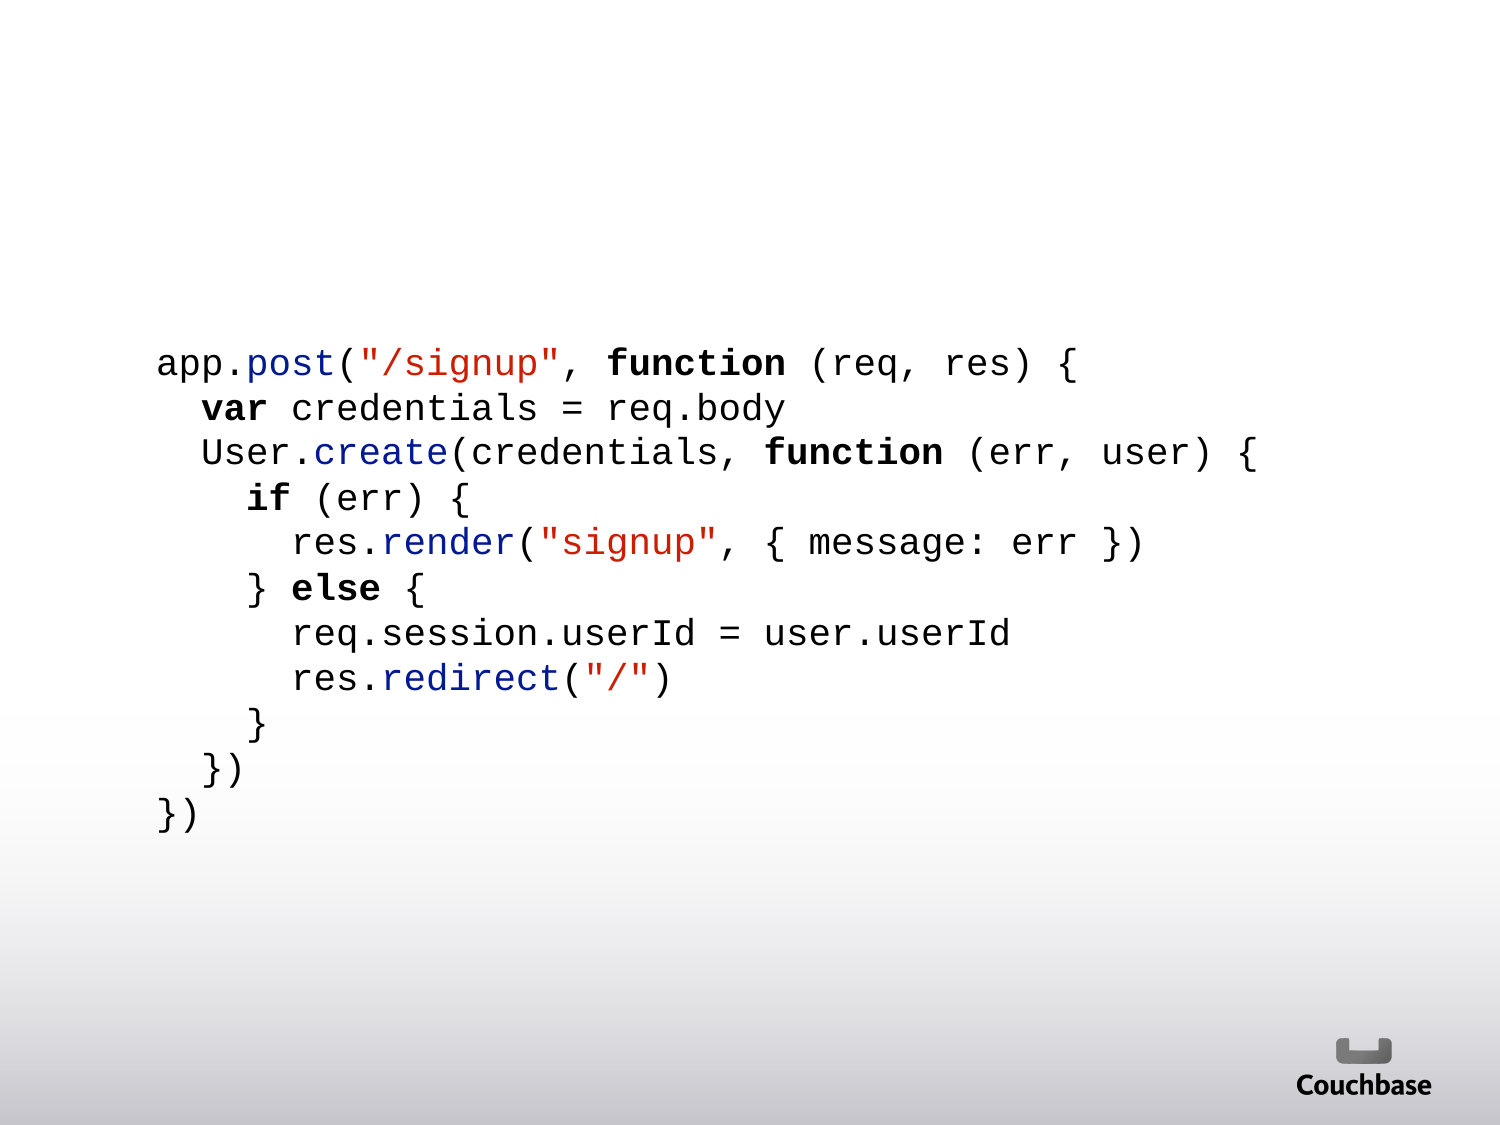

app.post("/signup", function (req, res) {
    var credentials = req.body
    User.create(credentials, function (err, user) {
      if (err) {
        res.render("signup", { message: err })
      } else {
        req.session.userId = user.userId
        res.redirect("/")
      }
    })
  })